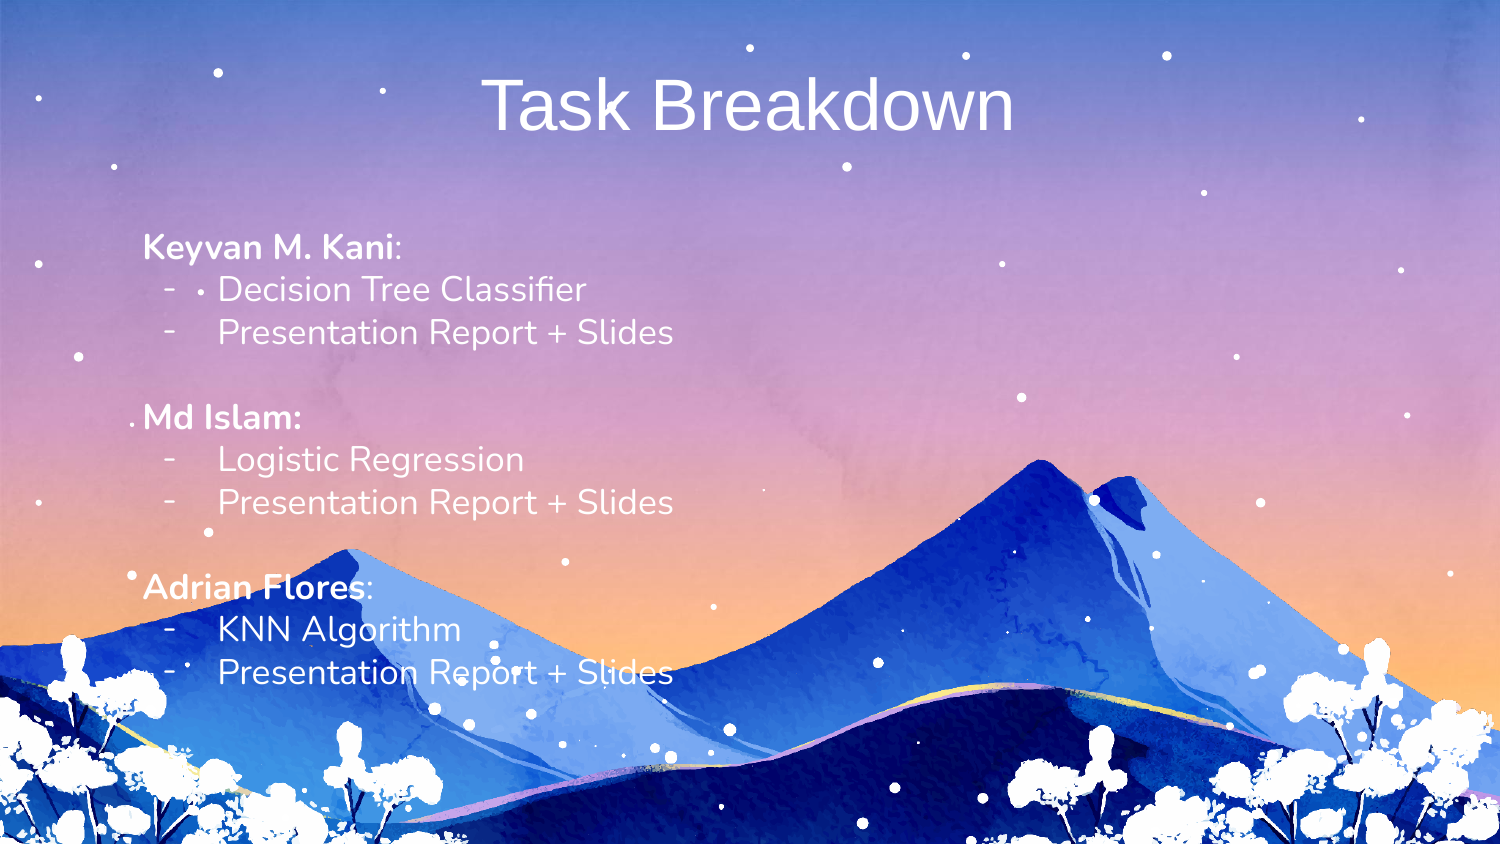

Task Breakdown
Keyvan M. Kani:
Decision Tree Classifier
Presentation Report + Slides

Md Islam:
Logistic Regression
Presentation Report + Slides

Adrian Flores:
KNN Algorithm
Presentation Report + Slides